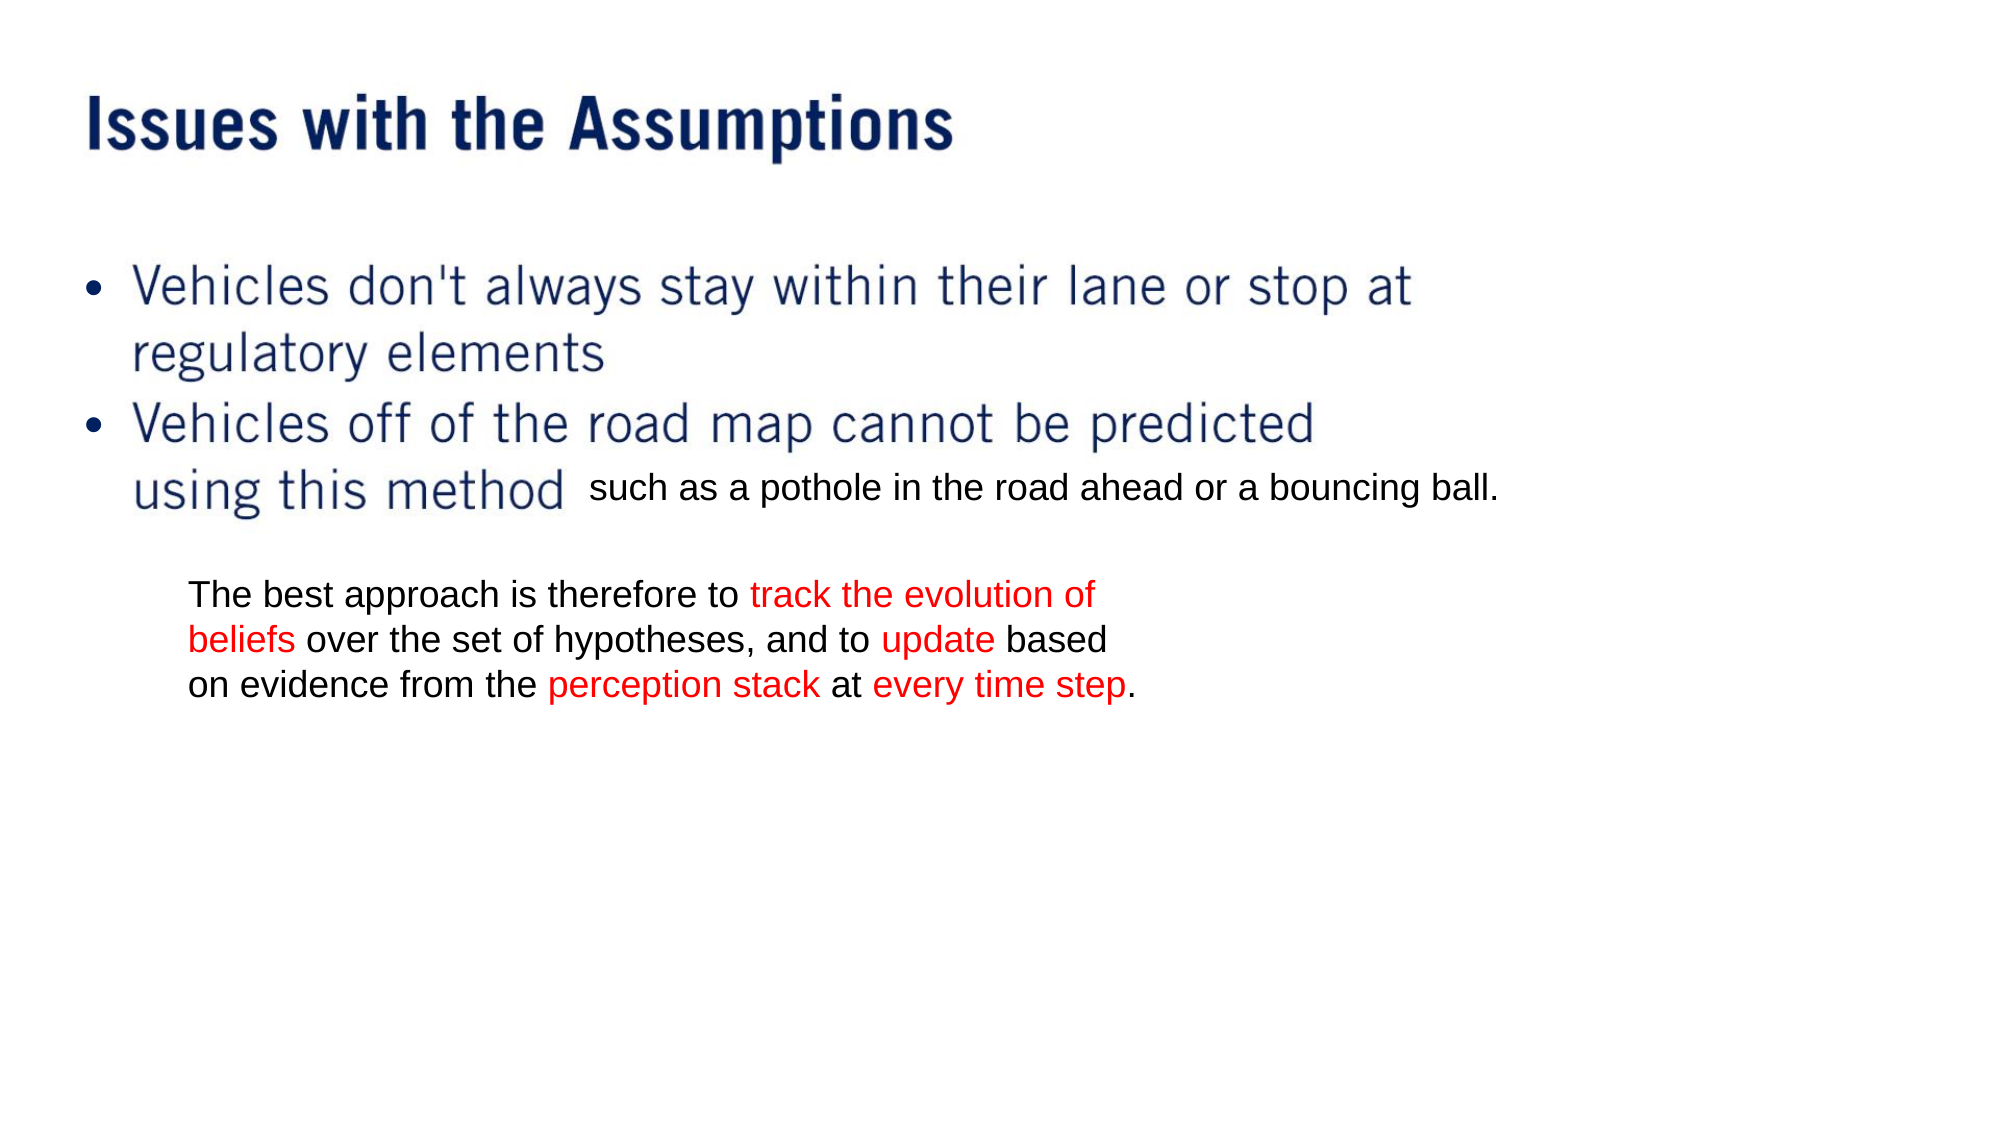

•
•
such as a pothole in the road ahead or a bouncing ball.
The best approach is therefore to track the evolution of beliefs over the set of hypotheses, and to update based on evidence from the perception stack at every time step.